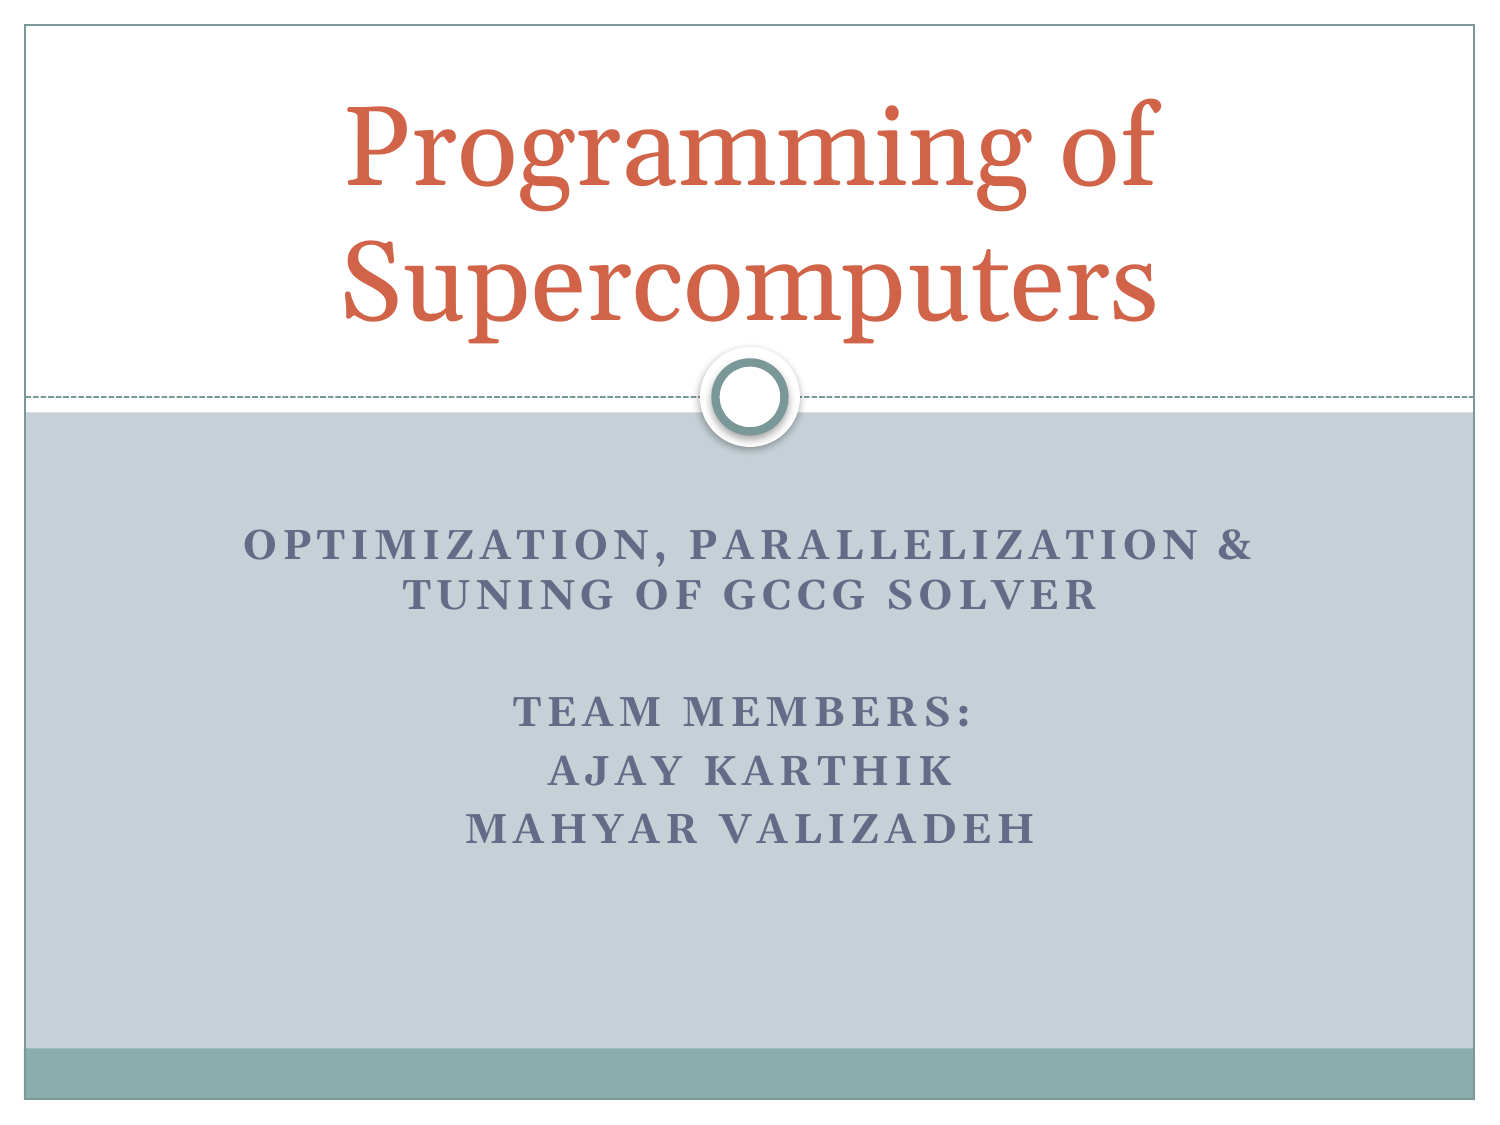

# Programming of Supercomputers

Optimization, ParallelizatioN & Tuning of GCCG solver

Team Members:
Ajay Karthik
Mahyar Valizadeh